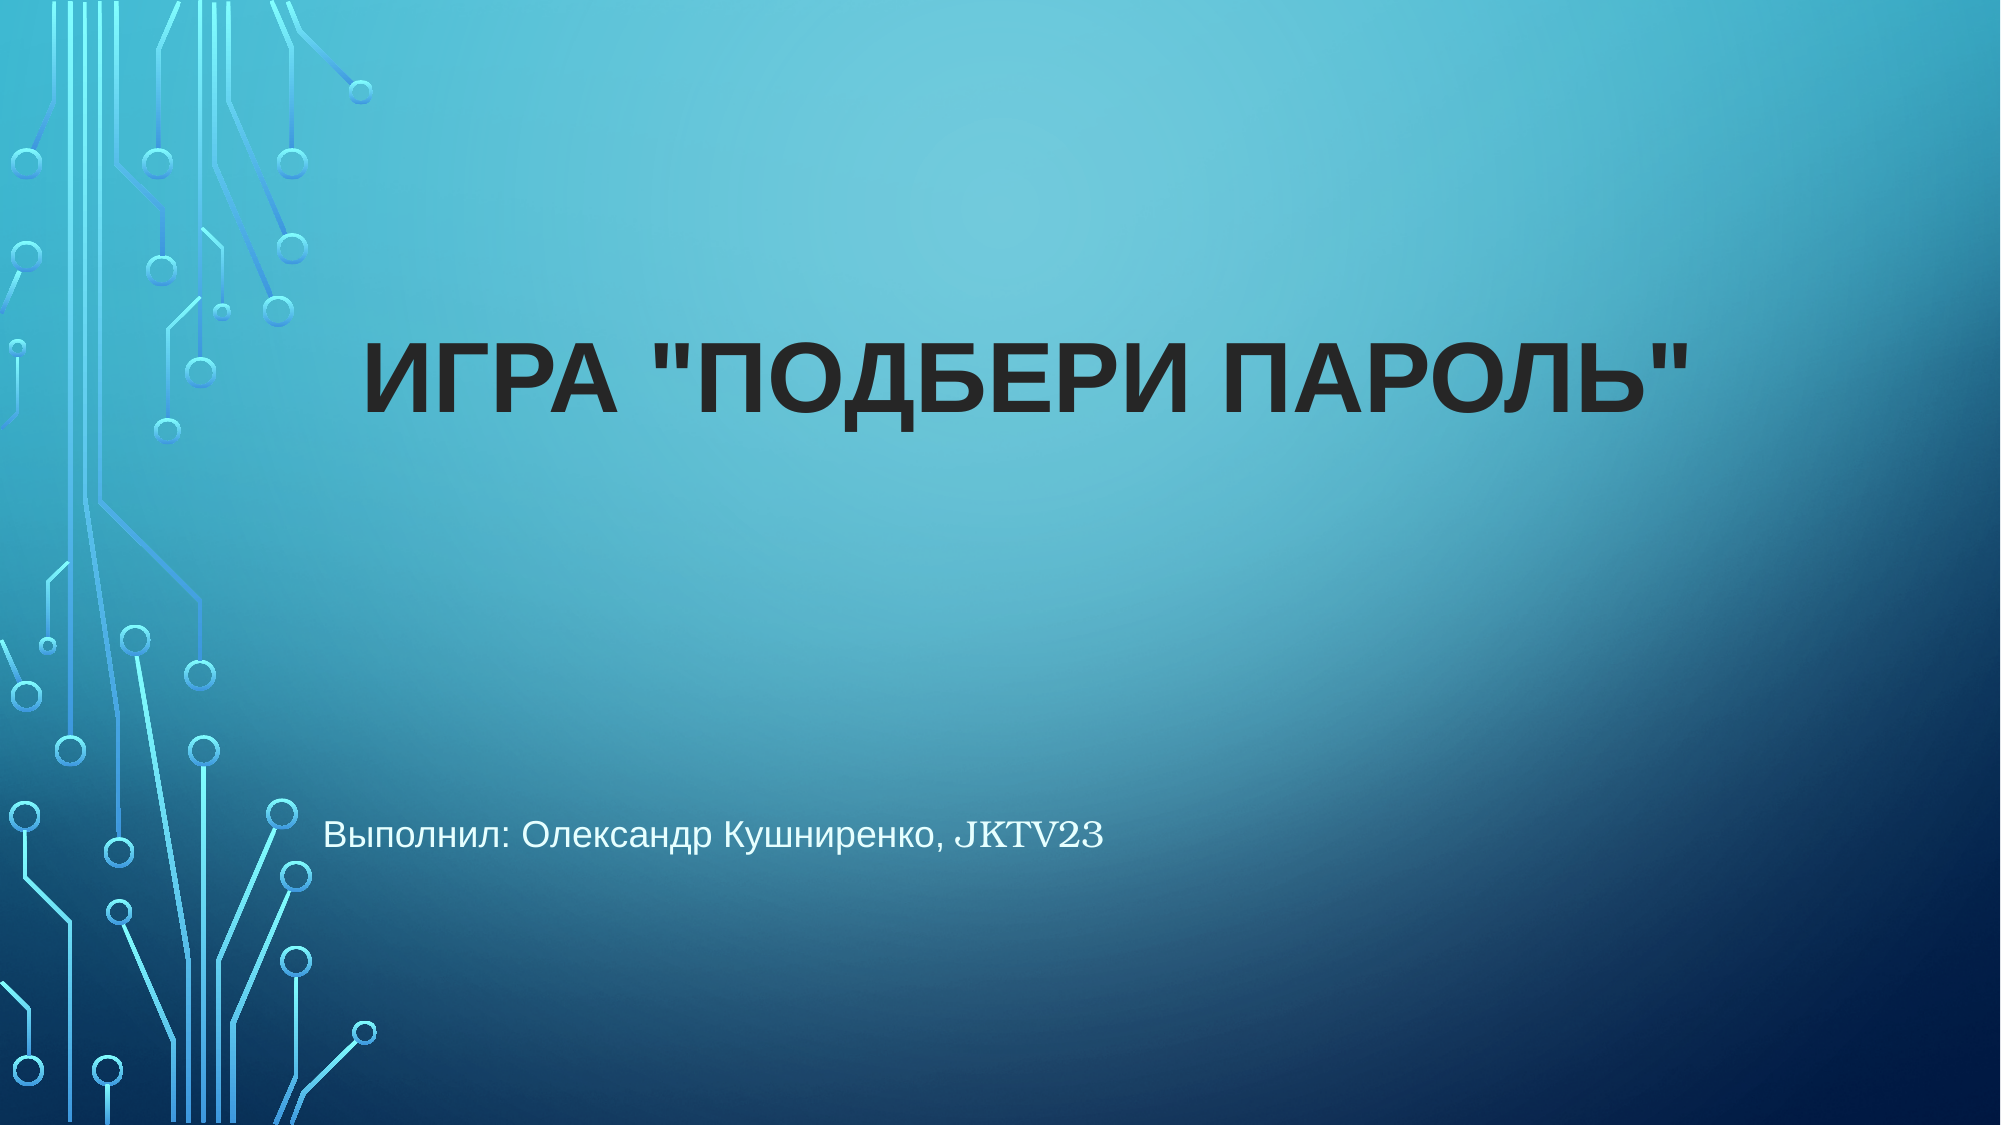

# Игра "Подбери пароль"
Выполнил: Олександр Кушниренко, JKTV23